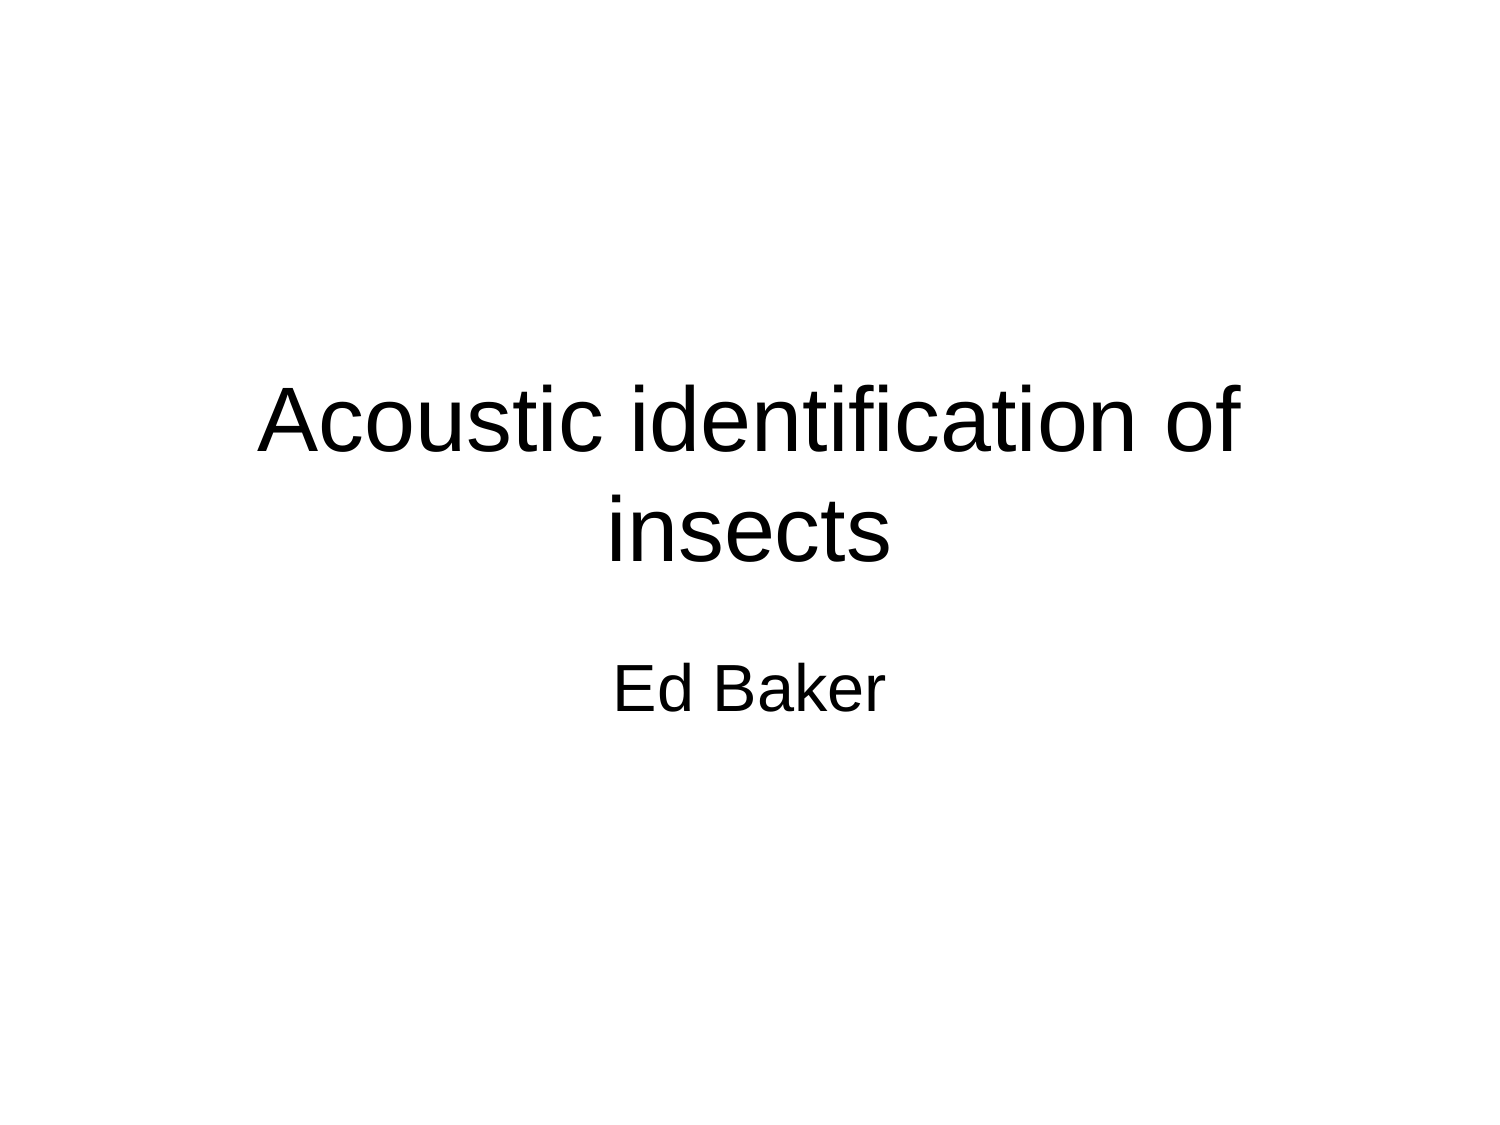

# Acoustic identification of insects
Ed Baker